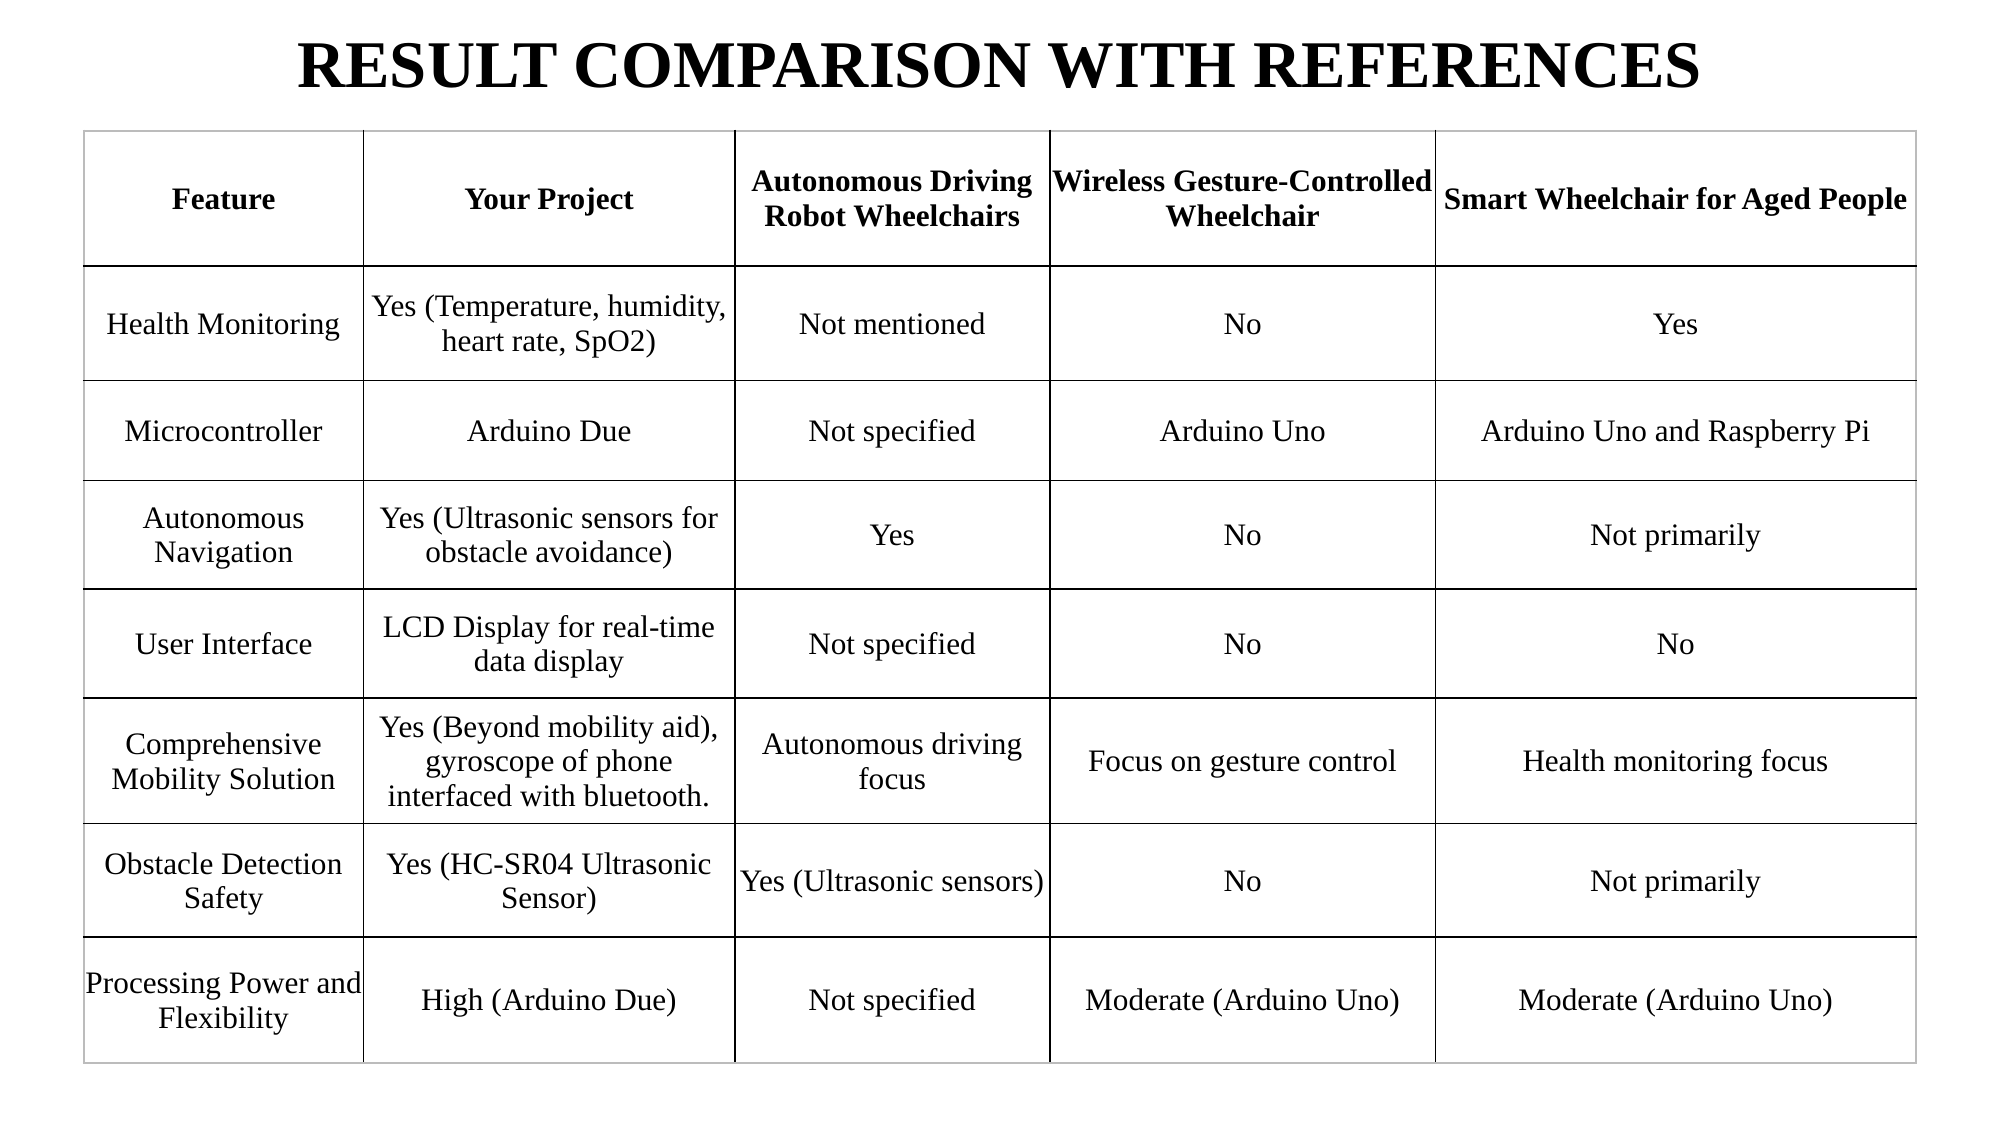

# RESULT COMPARISON WITH REFERENCES
| Feature | Your Project | Autonomous Driving Robot Wheelchairs | Wireless Gesture-Controlled Wheelchair | Smart Wheelchair for Aged People |
| --- | --- | --- | --- | --- |
| Health Monitoring | Yes (Temperature, humidity, heart rate, SpO2) | Not mentioned | No | Yes |
| Microcontroller | Arduino Due | Not specified | Arduino Uno | Arduino Uno and Raspberry Pi |
| Autonomous Navigation | Yes (Ultrasonic sensors for obstacle avoidance) | Yes | No | Not primarily |
| User Interface | LCD Display for real-time data display | Not specified | No | No |
| Comprehensive Mobility Solution | Yes (Beyond mobility aid), gyroscope of phone interfaced with bluetooth. | Autonomous driving focus | Focus on gesture control | Health monitoring focus |
| Obstacle Detection Safety | Yes (HC-SR04 Ultrasonic Sensor) | Yes (Ultrasonic sensors) | No | Not primarily |
| Processing Power and Flexibility | High (Arduino Due) | Not specified | Moderate (Arduino Uno) | Moderate (Arduino Uno) |